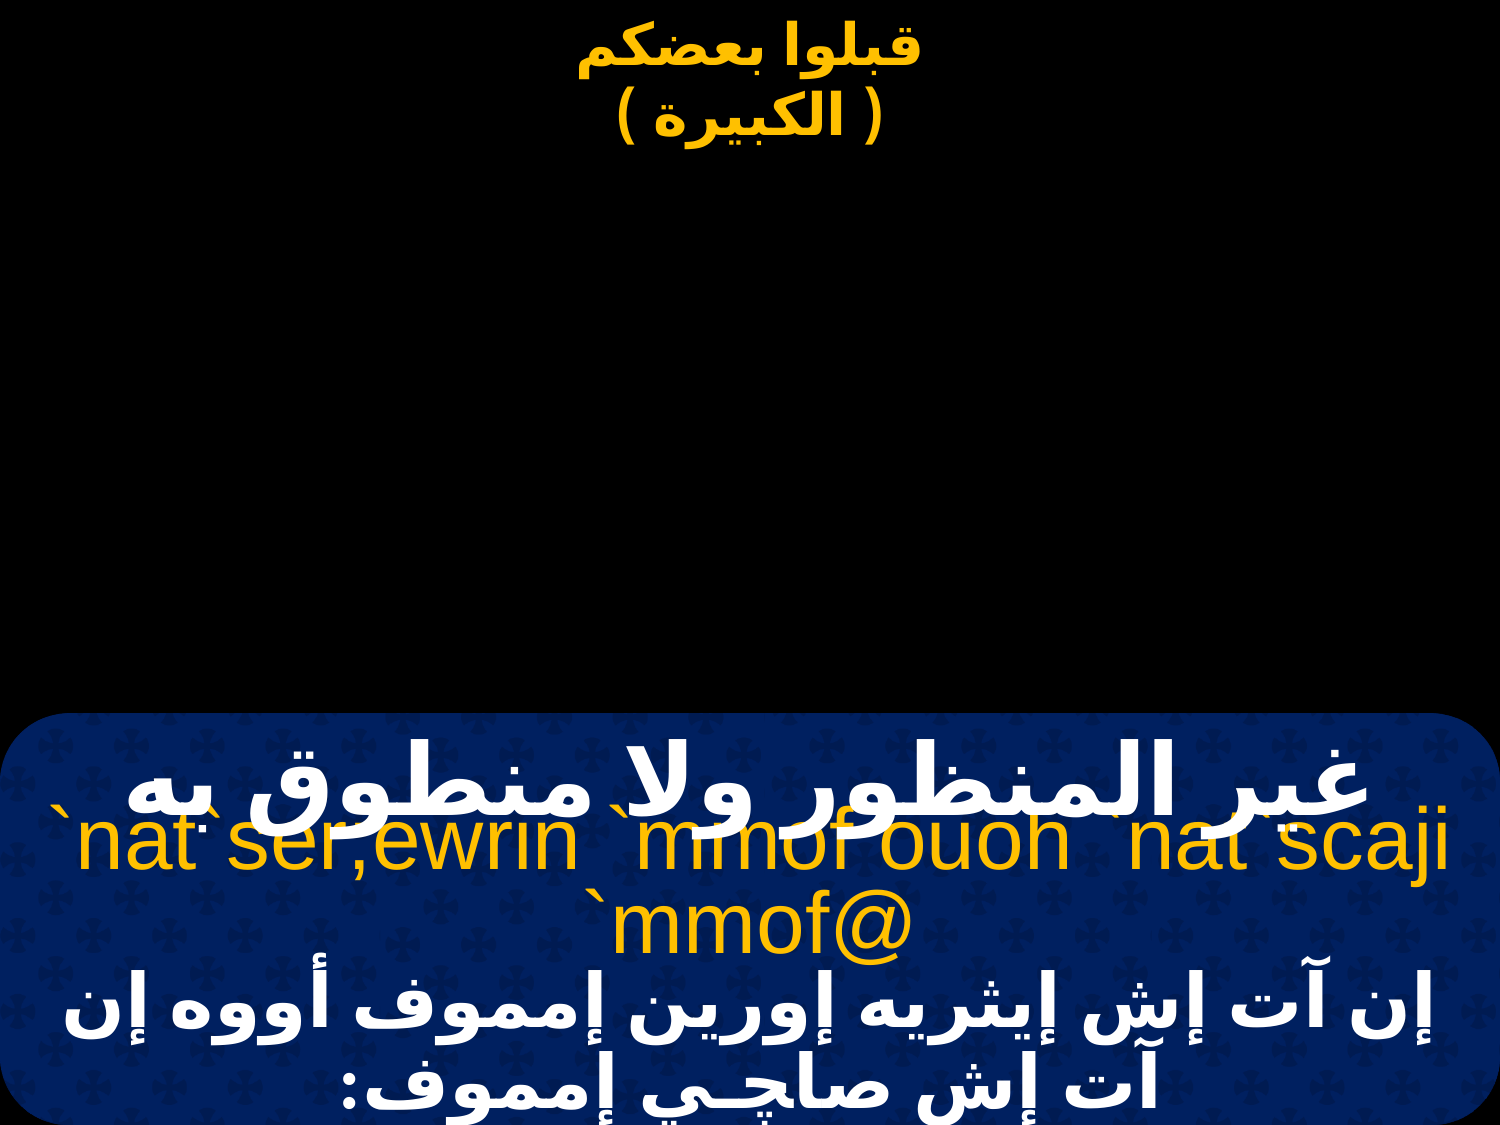

غير المنظور ولا منطوق به
`nat`ser;ewrin `mmof ouoh `nat`scaji `mmof@
إن آت إش إيثريه إورين إمموف أووه إن آت إش صاﭽـي إمموف: